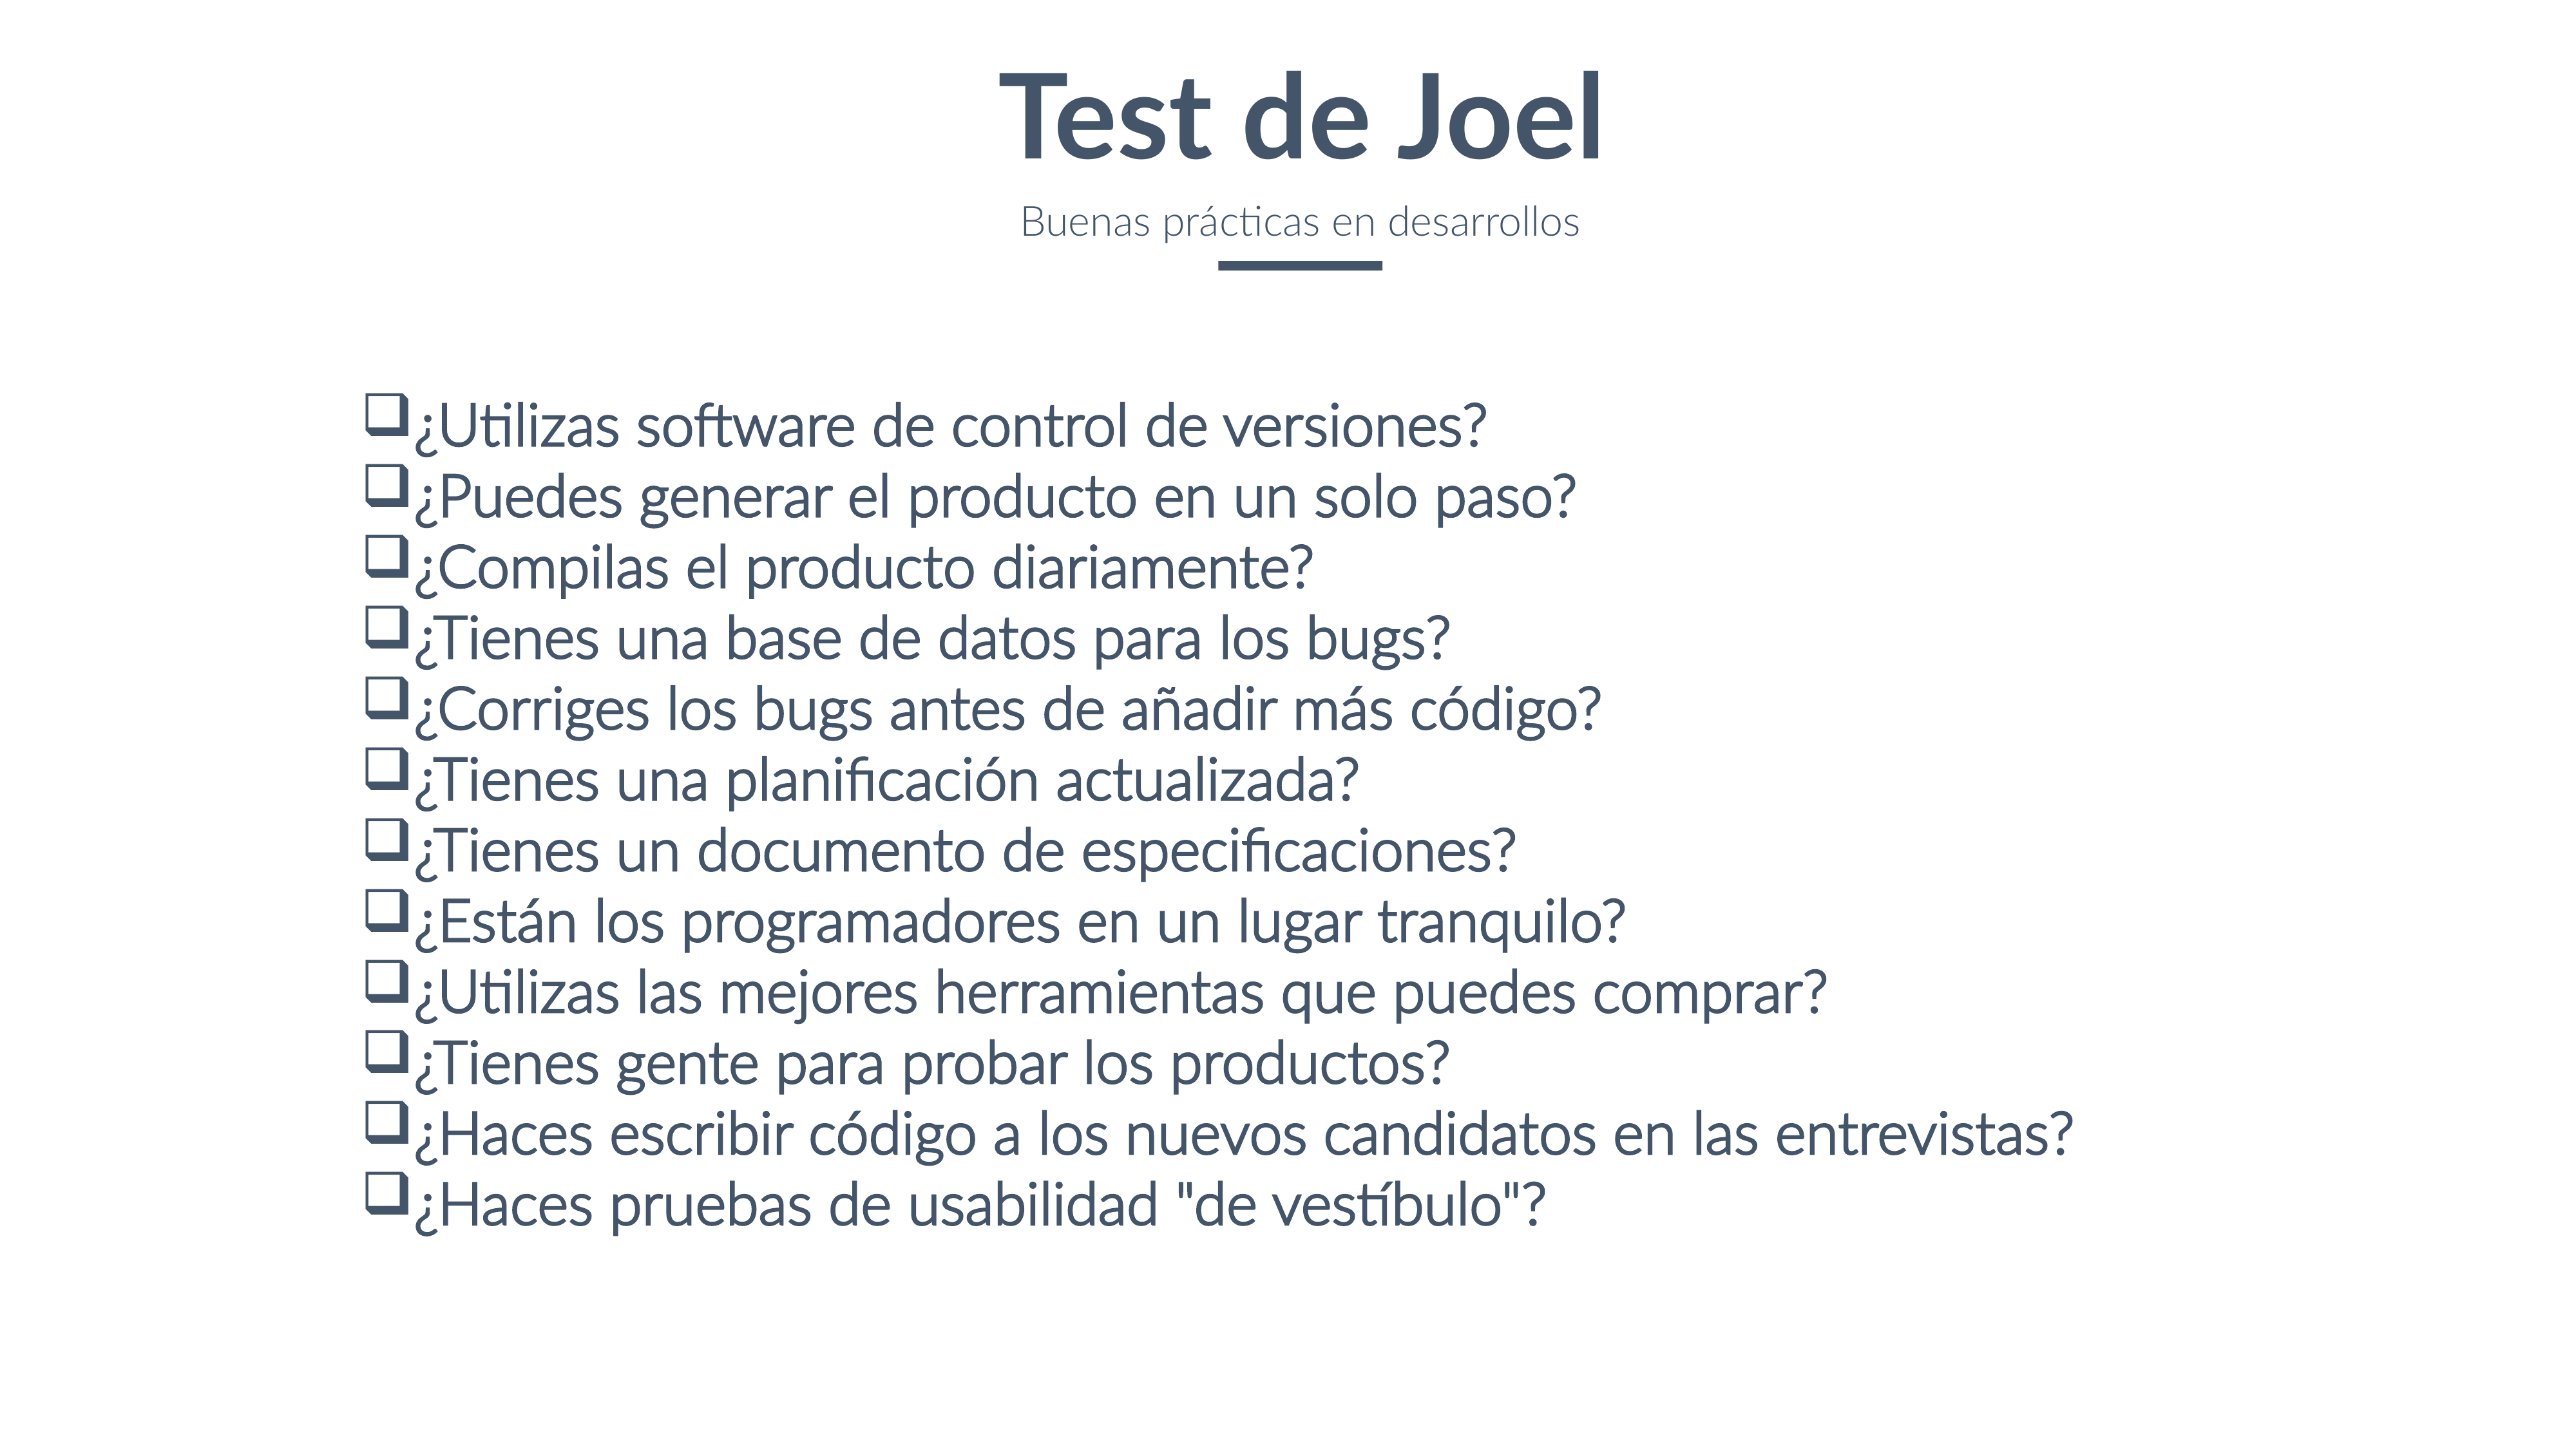

Test de Joel
Buenas prácticas en desarrollos

¿Utilizas software de control de versiones?
¿Puedes generar el producto en un solo paso?
¿Compilas el producto diariamente?
¿Tienes una base de datos para los bugs?
¿Corriges los bugs antes de añadir más código?
¿Tienes una planificación actualizada?
¿Tienes un documento de especificaciones?
¿Están los programadores en un lugar tranquilo?
¿Utilizas las mejores herramientas que puedes comprar?
¿Tienes gente para probar los productos?
¿Haces escribir código a los nuevos candidatos en las entrevistas?
¿Haces pruebas de usabilidad "de vestíbulo"?